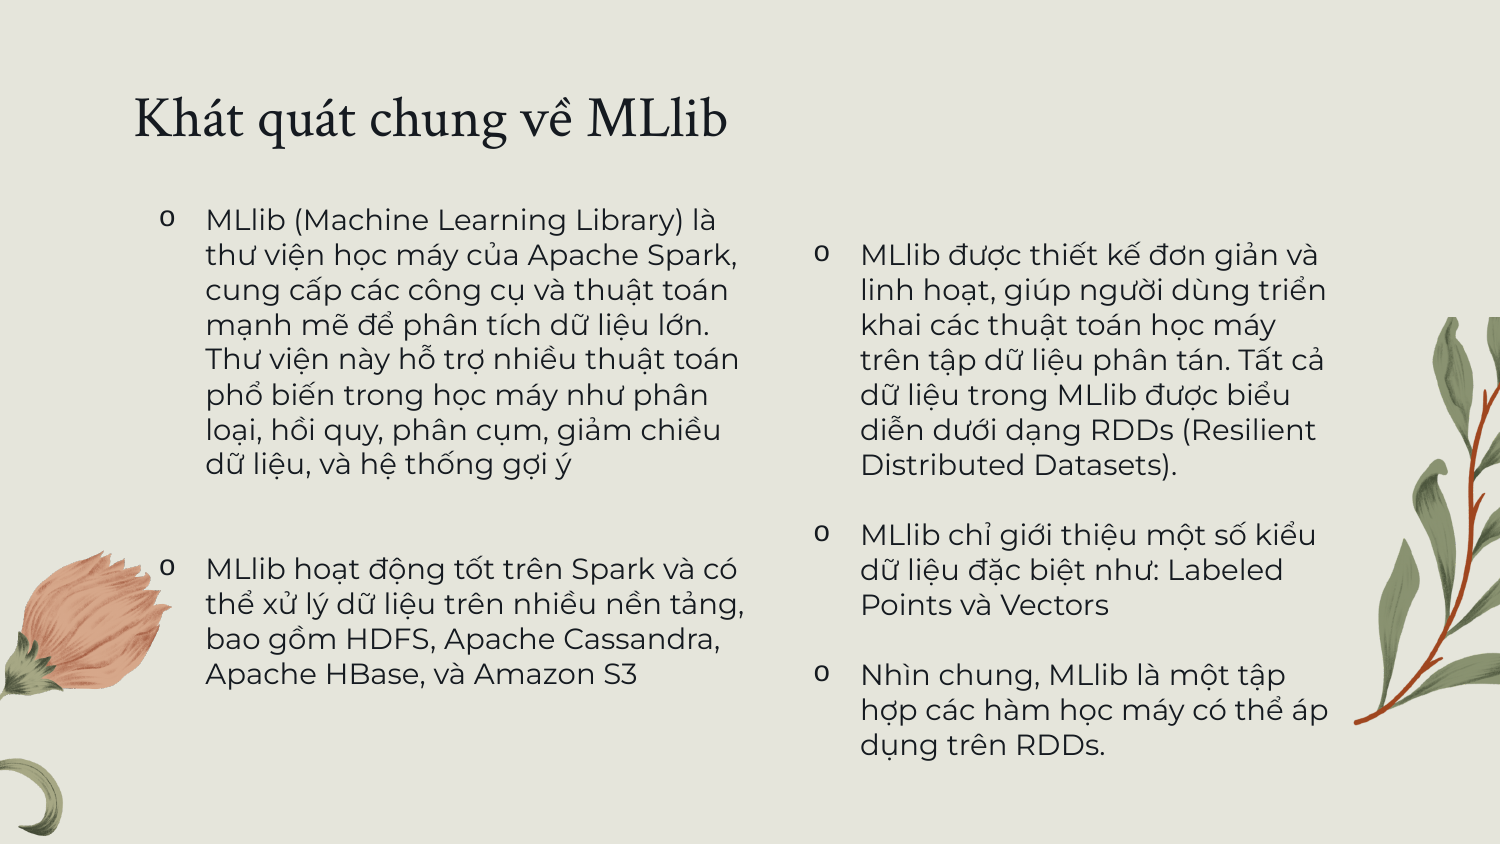

# Khát quát chung về MLlib
MLlib (Machine Learning Library) là thư viện học máy của Apache Spark, cung cấp các công cụ và thuật toán mạnh mẽ để phân tích dữ liệu lớn. Thư viện này hỗ trợ nhiều thuật toán phổ biến trong học máy như phân loại, hồi quy, phân cụm, giảm chiều dữ liệu, và hệ thống gợi ý

MLlib hoạt động tốt trên Spark và có thể xử lý dữ liệu trên nhiều nền tảng, bao gồm HDFS, Apache Cassandra, Apache HBase, và Amazon S3
MLlib được thiết kế đơn giản và linh hoạt, giúp người dùng triển khai các thuật toán học máy trên tập dữ liệu phân tán. Tất cả dữ liệu trong MLlib được biểu diễn dưới dạng RDDs (Resilient Distributed Datasets).

MLlib chỉ giới thiệu một số kiểu dữ liệu đặc biệt như: Labeled Points và Vectors

Nhìn chung, MLlib là một tập hợp các hàm học máy có thể áp dụng trên RDDs.